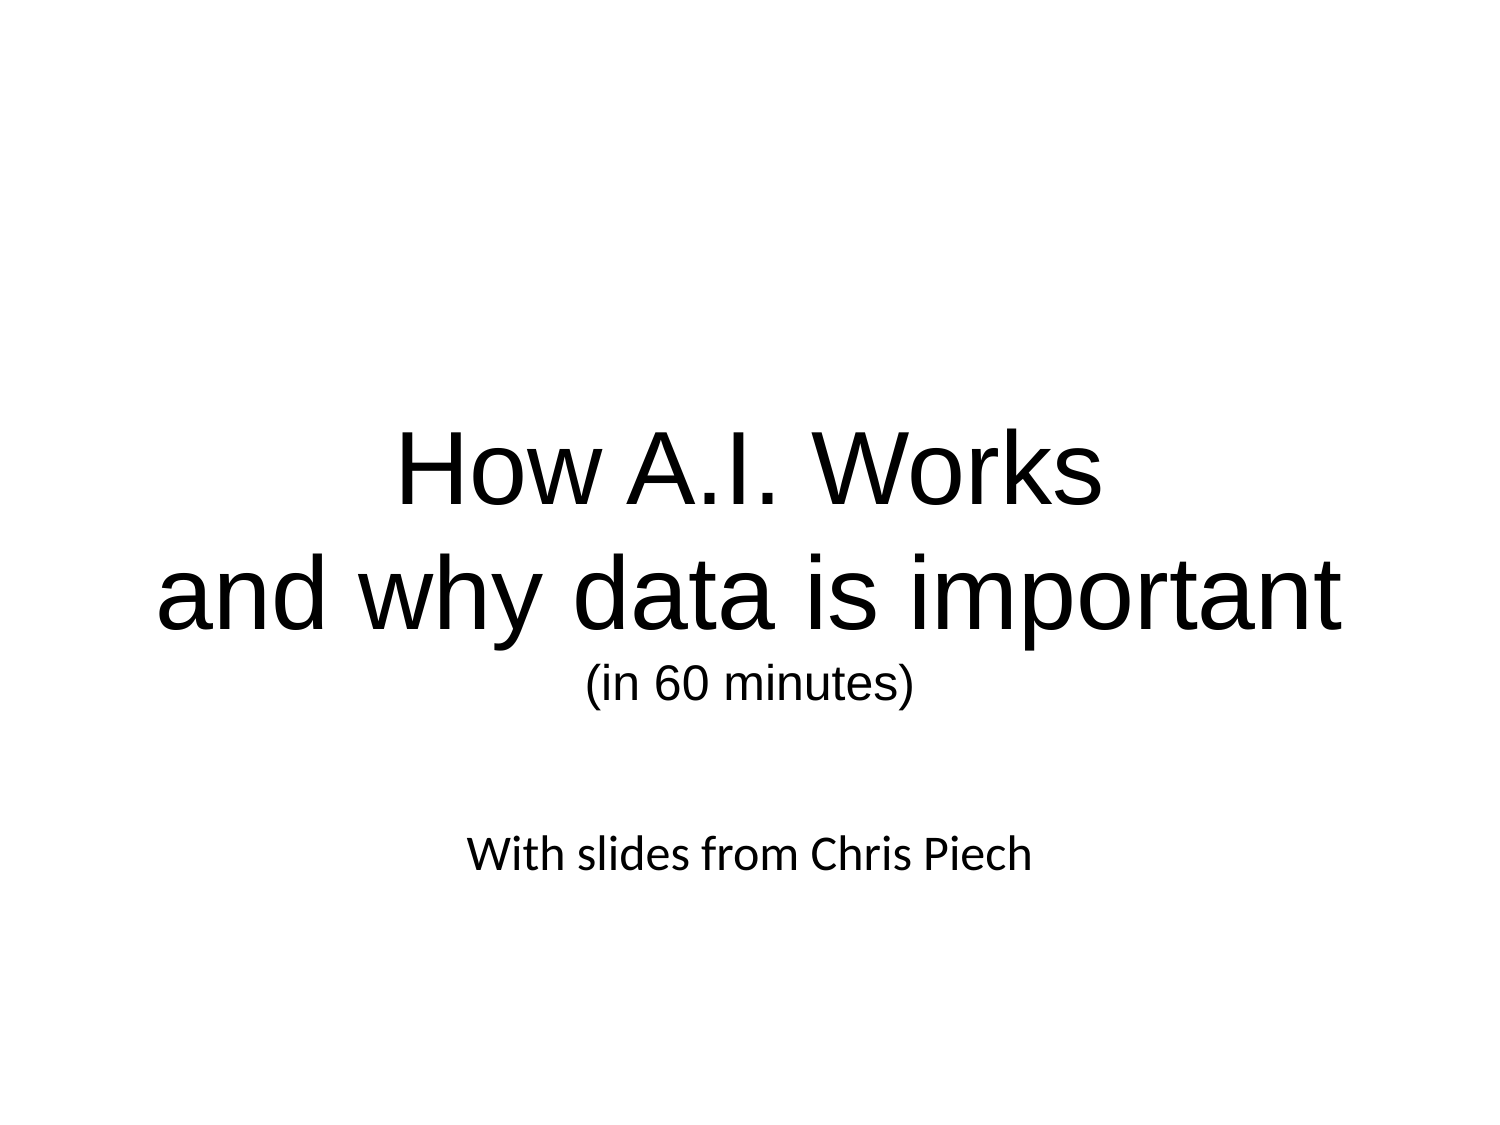

How A.I. Works
and why data is important
(in 60 minutes)

With slides from Chris Piech